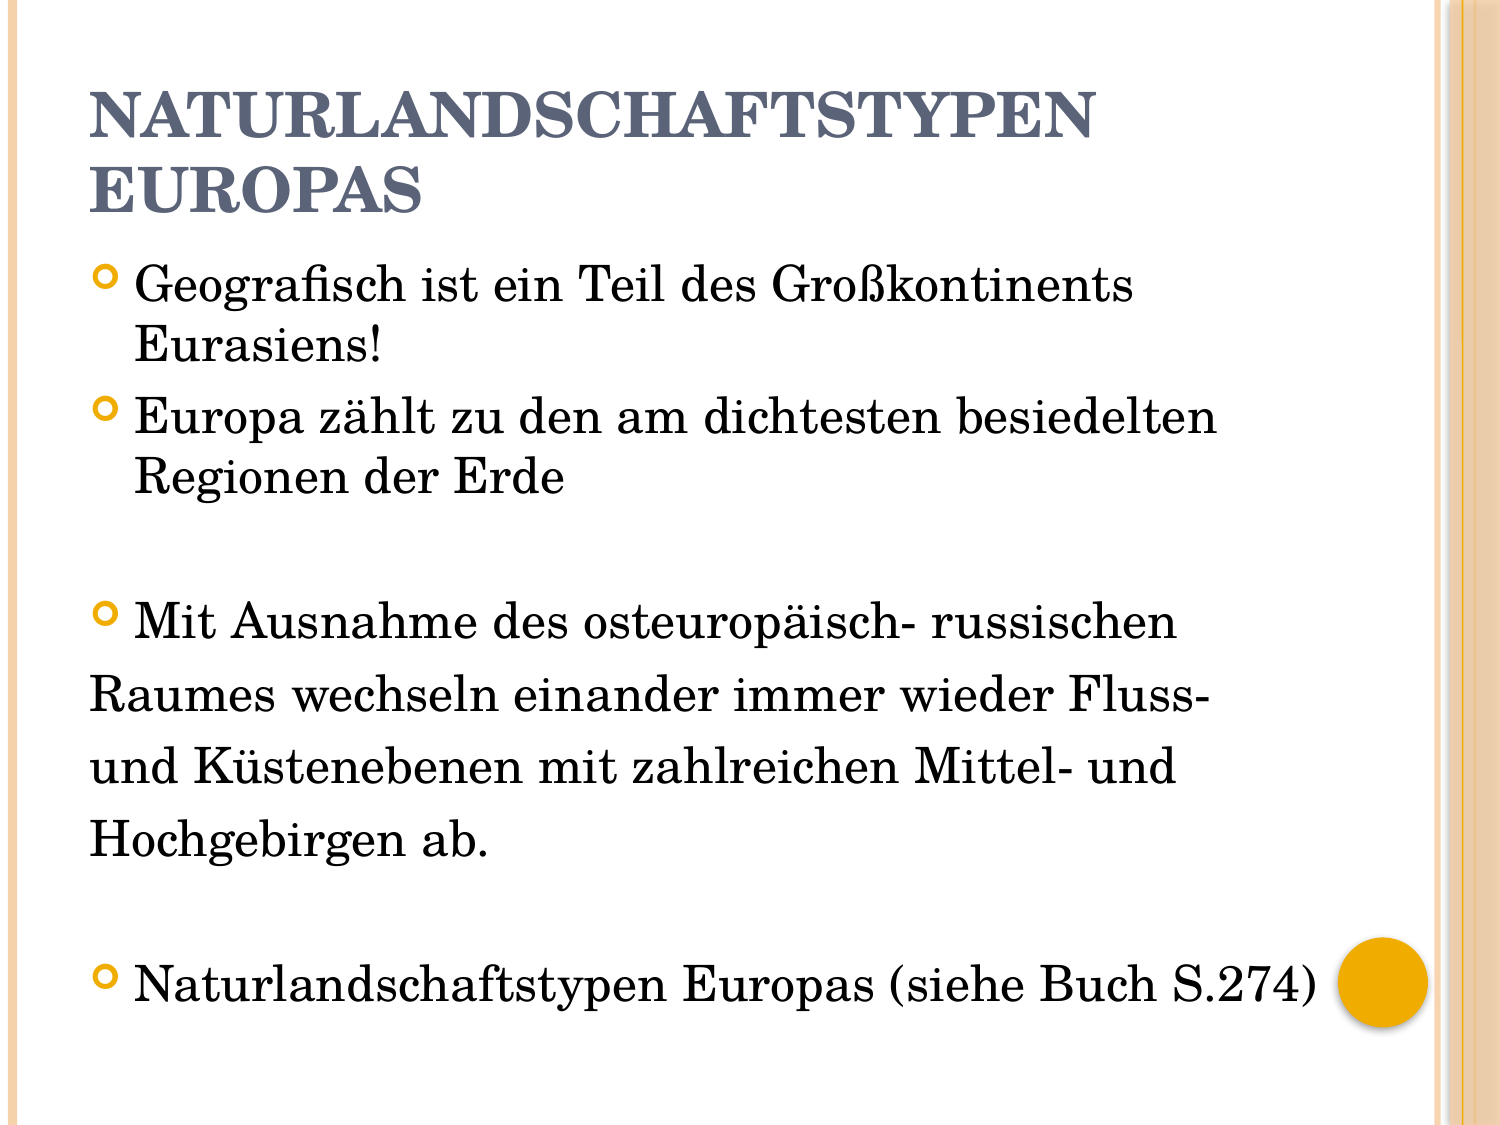

# Naturlandschaftstypen Europas
Geografisch ist ein Teil des Großkontinents Eurasiens!
Europa zählt zu den am dichtesten besiedelten Regionen der Erde

Mit Ausnahme des osteuropäisch- russischen
Raumes wechseln einander immer wieder Fluss-
und Küstenebenen mit zahlreichen Mittel- und
Hochgebirgen ab.

Naturlandschaftstypen Europas (siehe Buch S.274)